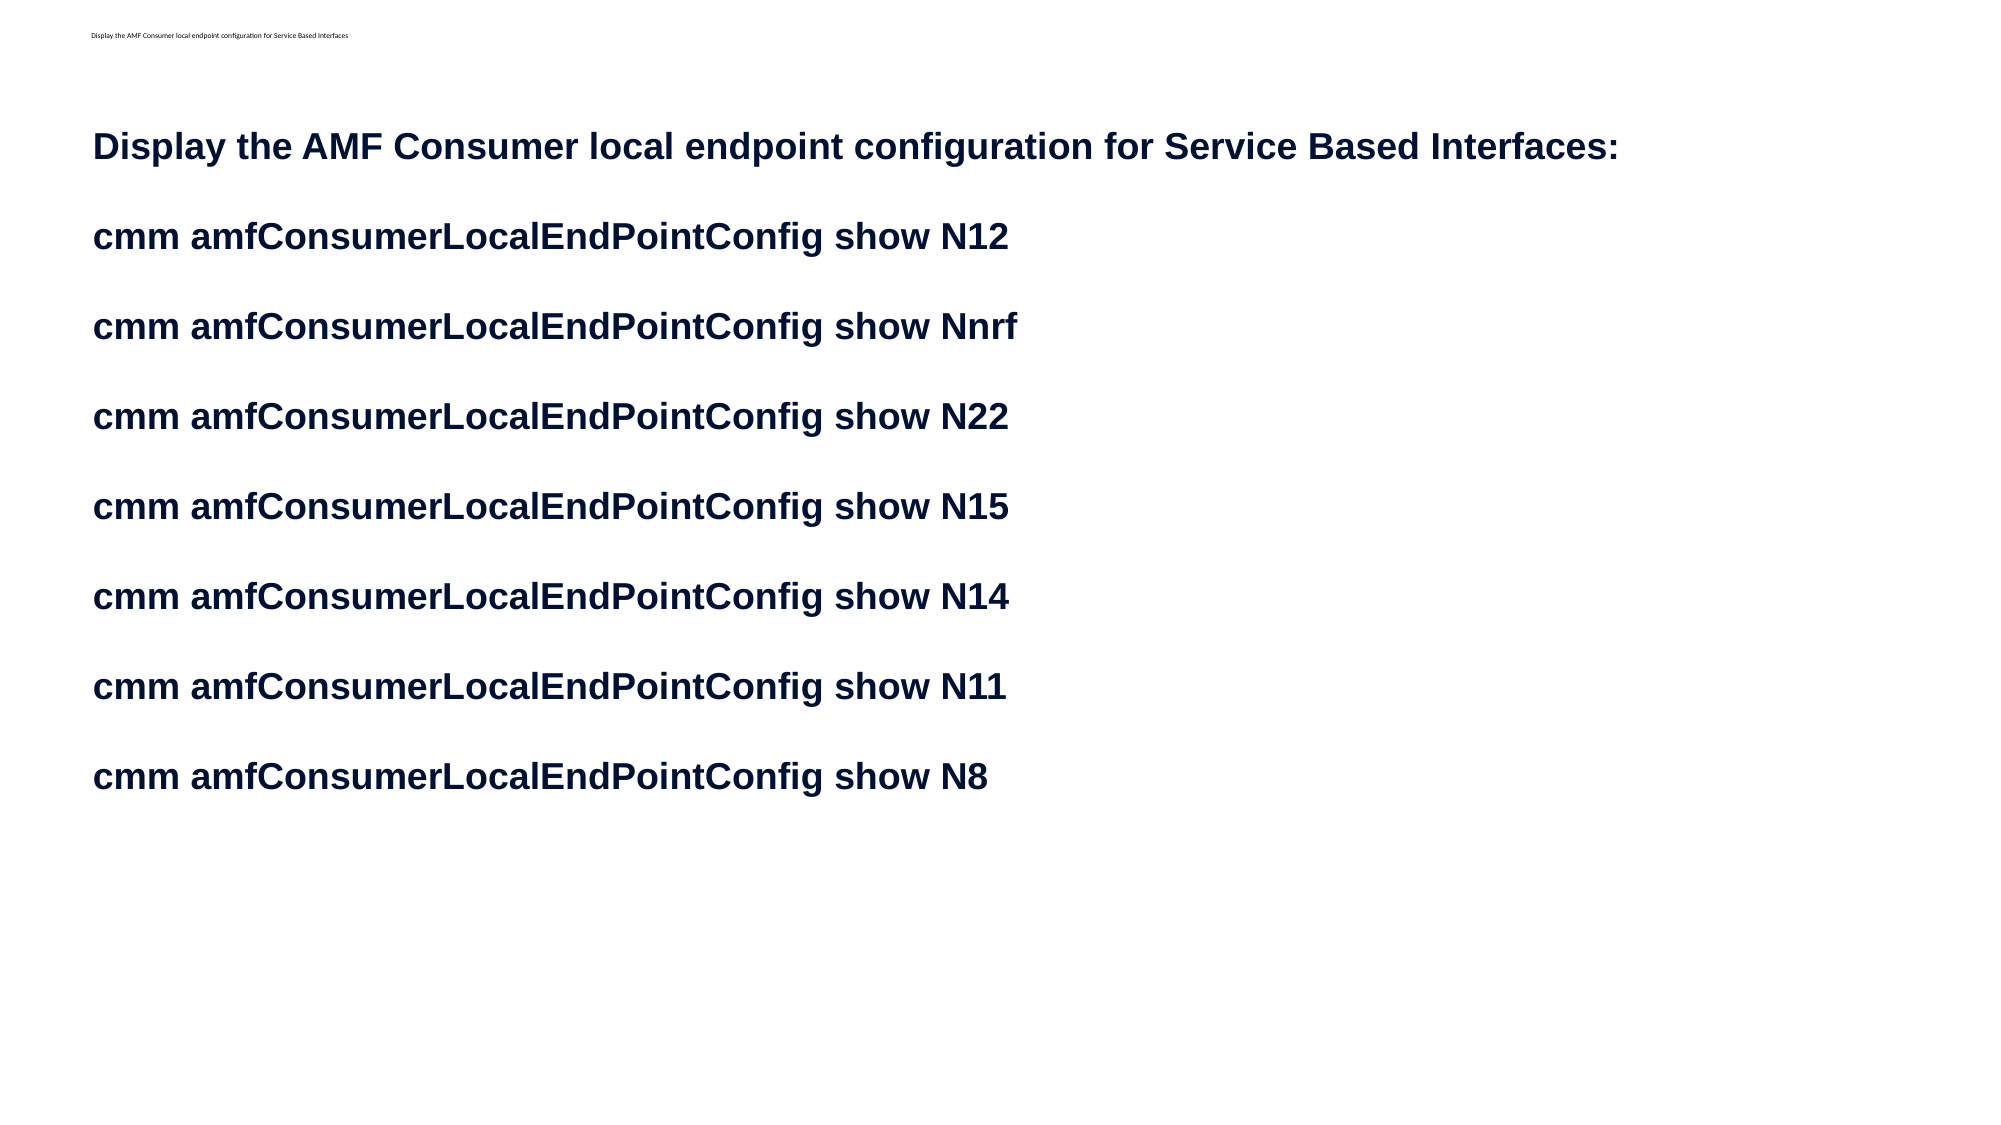

# Display the AMF Consumer local endpoint configuration for Service Based Interfaces
Display the AMF Consumer local endpoint configuration for Service Based Interfaces:

cmm amfConsumerLocalEndPointConfig show N12

cmm amfConsumerLocalEndPointConfig show Nnrf

cmm amfConsumerLocalEndPointConfig show N22

cmm amfConsumerLocalEndPointConfig show N15

cmm amfConsumerLocalEndPointConfig show N14

cmm amfConsumerLocalEndPointConfig show N11

cmm amfConsumerLocalEndPointConfig show N8